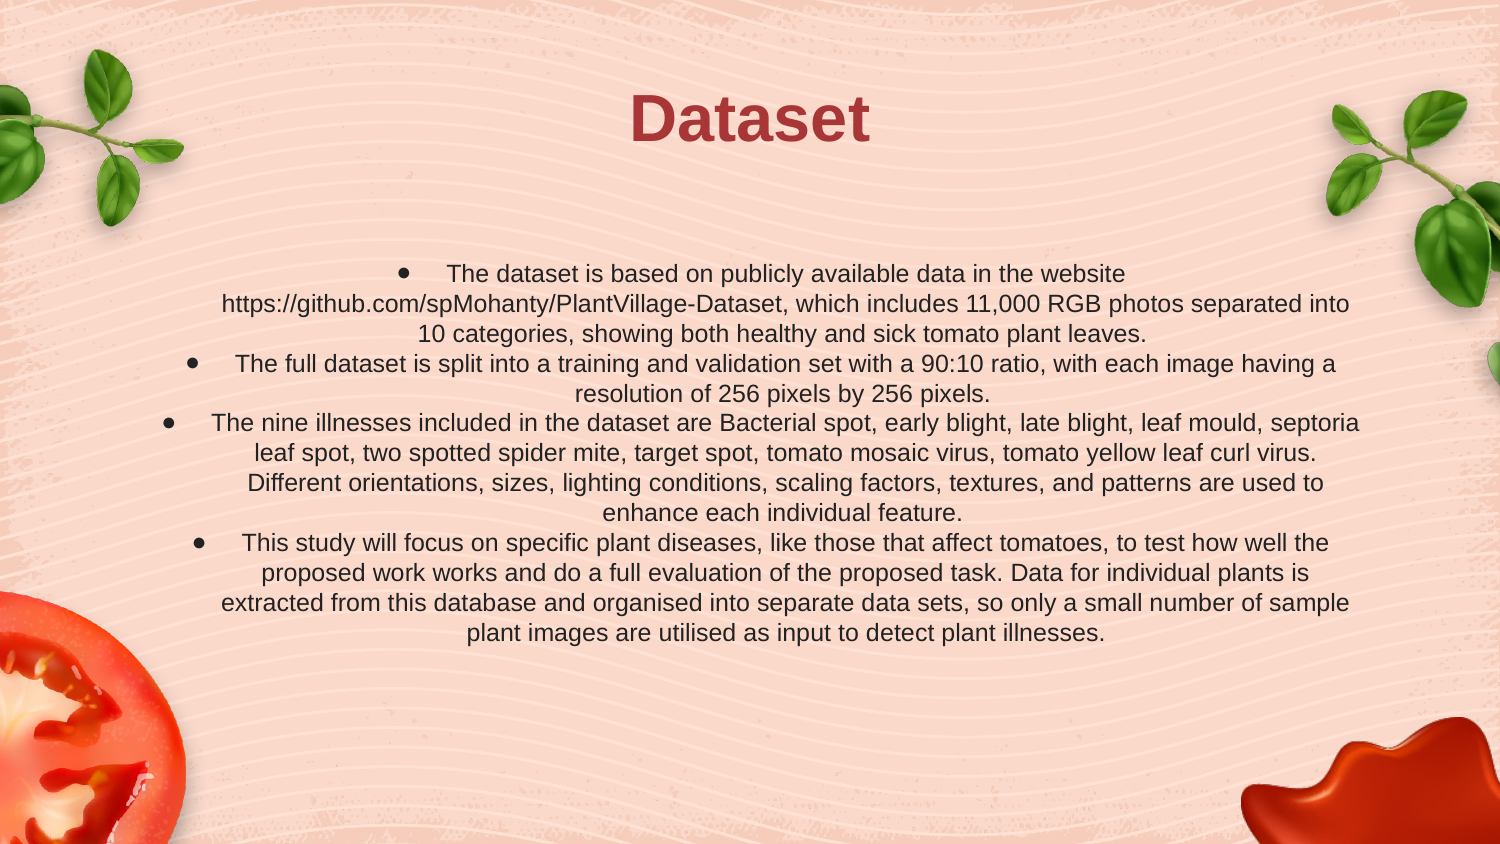

# Dataset
The dataset is based on publicly available data in the website https://github.com/spMohanty/PlantVillage-Dataset, which includes 11,000 RGB photos separated into 10 categories, showing both healthy and sick tomato plant leaves.
The full dataset is split into a training and validation set with a 90:10 ratio, with each image having a resolution of 256 pixels by 256 pixels.
The nine illnesses included in the dataset are Bacterial spot, early blight, late blight, leaf mould, septoria leaf spot, two spotted spider mite, target spot, tomato mosaic virus, tomato yellow leaf curl virus. Different orientations, sizes, lighting conditions, scaling factors, textures, and patterns are used to enhance each individual feature.
This study will focus on specific plant diseases, like those that affect tomatoes, to test how well the proposed work works and do a full evaluation of the proposed task. Data for individual plants is extracted from this database and organised into separate data sets, so only a small number of sample plant images are utilised as input to detect plant illnesses.